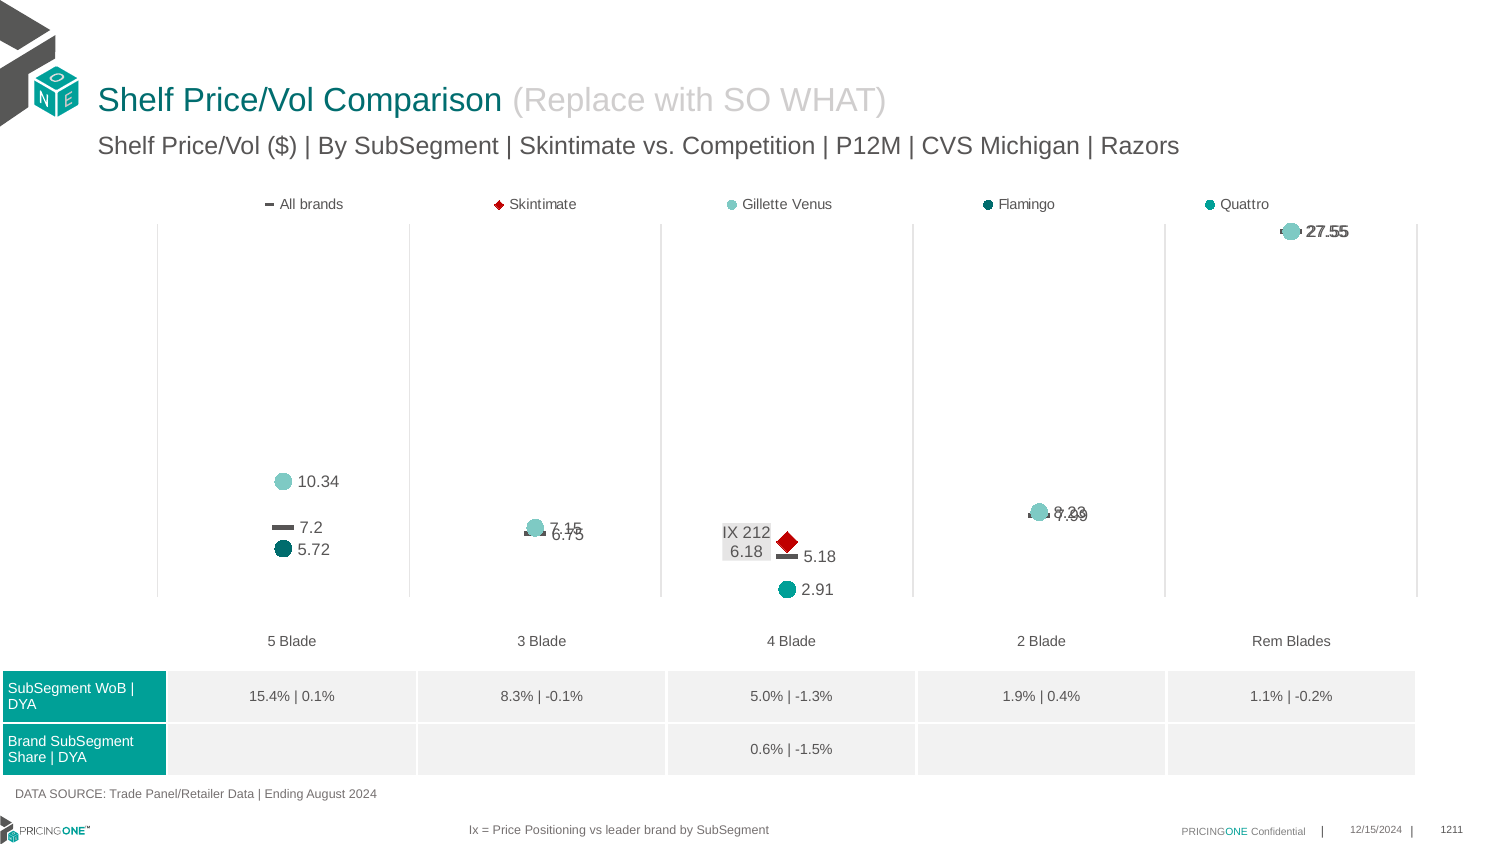

# Shelf Price/Vol Comparison (Replace with SO WHAT)
Shelf Price/Vol ($) | By SubSegment | Skintimate vs. Competition | P12M | CVS Michigan | Razors

### Chart

| Category | All brands | Skintimate | Gillette Venus | Flamingo | Quattro |
|---|---|---|---|---|---|
| None | 7.2 | None | 10.34 | 5.72 | None |
| None | 6.75 | None | 7.15 | None | None |
| IX 212 | 5.18 | 6.18 | None | None | 2.91 |
| None | 7.99 | None | 8.23 | None | None |
| None | 27.55 | None | 27.55 | None | None |
|  | 5 Blade | 3 Blade | 4 Blade | 2 Blade | Rem Blades |
| --- | --- | --- | --- | --- | --- |
| SubSegment WoB | DYA | 15.4% | 0.1% | 8.3% | -0.1% | 5.0% | -1.3% | 1.9% | 0.4% | 1.1% | -0.2% |
| Brand SubSegment Share | DYA |  |  | 0.6% | -1.5% |  |  |
DATA SOURCE: Trade Panel/Retailer Data | Ending August 2024
Ix = Price Positioning vs leader brand by SubSegment
12/15/2024
1211